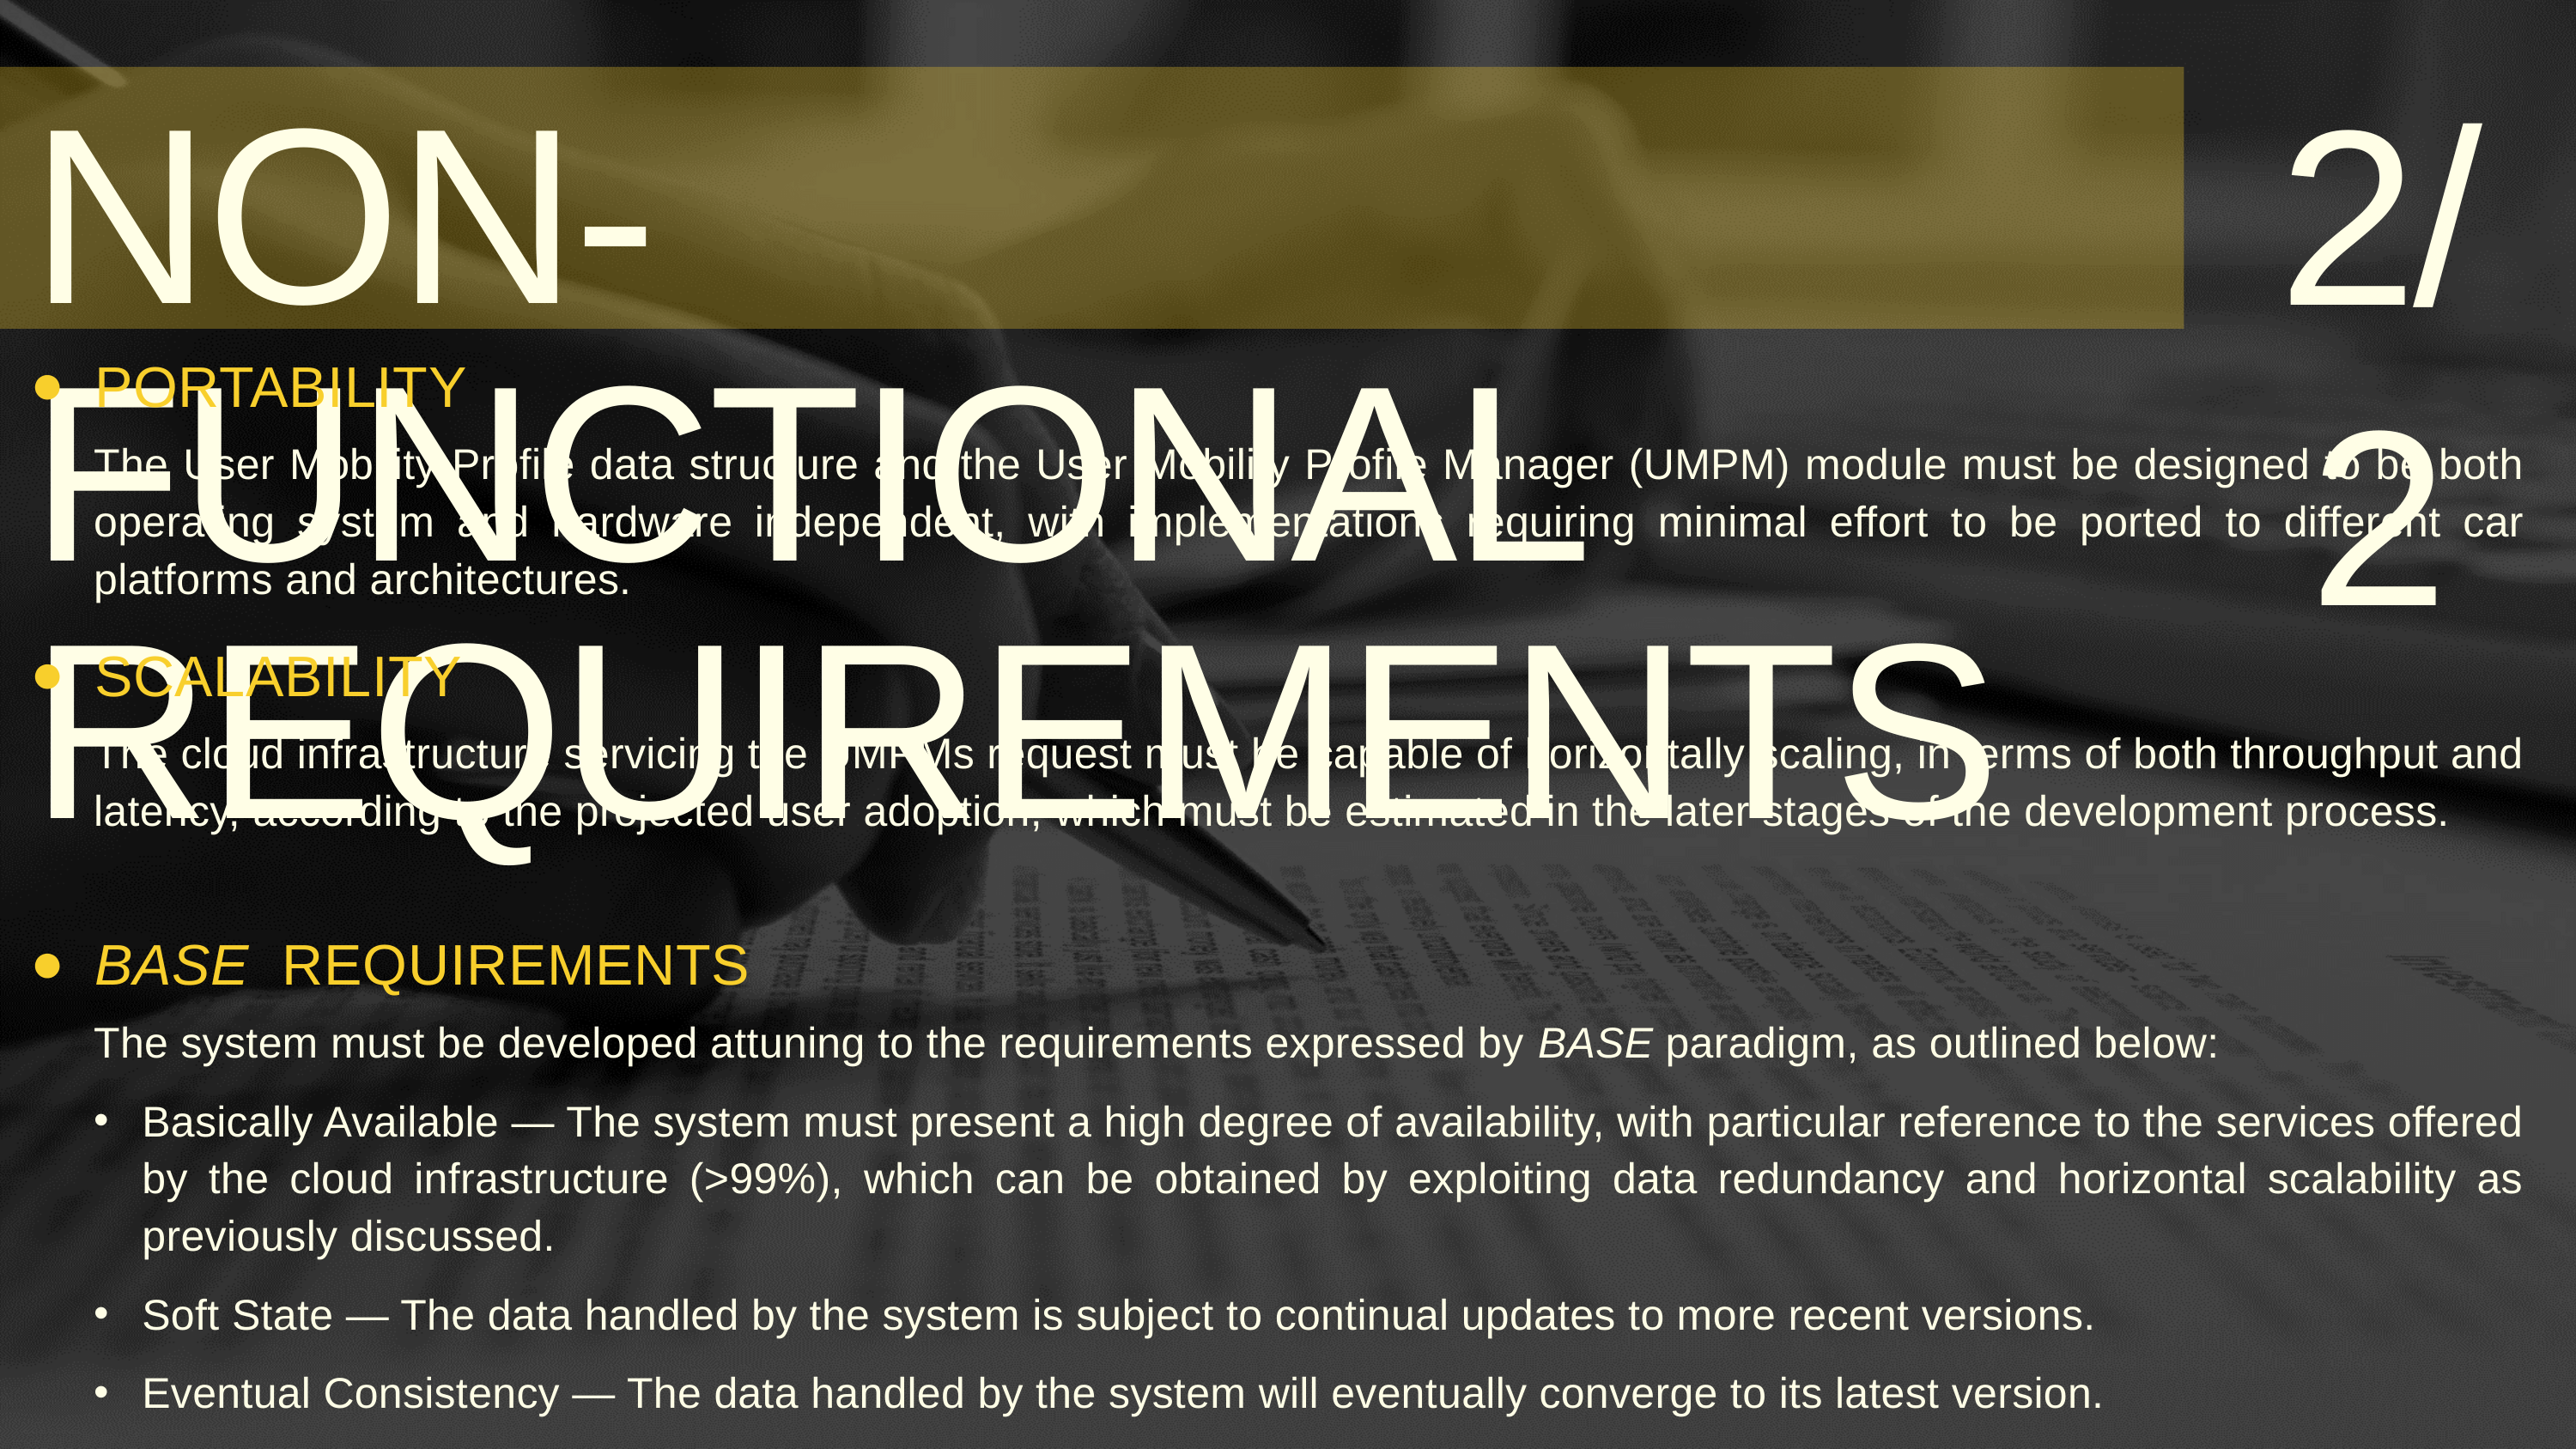

2/2

NON-FUNCTIONAL REQUIREMENTS
PORTABILITY
The User Mobility Profile data structure and the User Mobility Profile Manager (UMPM) module must be designed to be both operating system and hardware independent, with implementations requiring minimal effort to be ported to different car platforms and architectures.
SCALABILITY
The cloud infrastructure servicing the UMPMs request must be capable of horizontally scaling, in terms of both throughput and latency, according to the projected user adoption, which must be estimated in the later stages of the development process.
BASE  REQUIREMENTS
The system must be developed attuning to the requirements expressed by BASE paradigm, as outlined below:
Basically Available — The system must present a high degree of availability, with particular reference to the services offered by the cloud infrastructure (>99%), which can be obtained by exploiting data redundancy and horizontal scalability as previously discussed.
Soft State — The data handled by the system is subject to continual updates to more recent versions.
Eventual Consistency — The data handled by the system will eventually converge to its latest version.